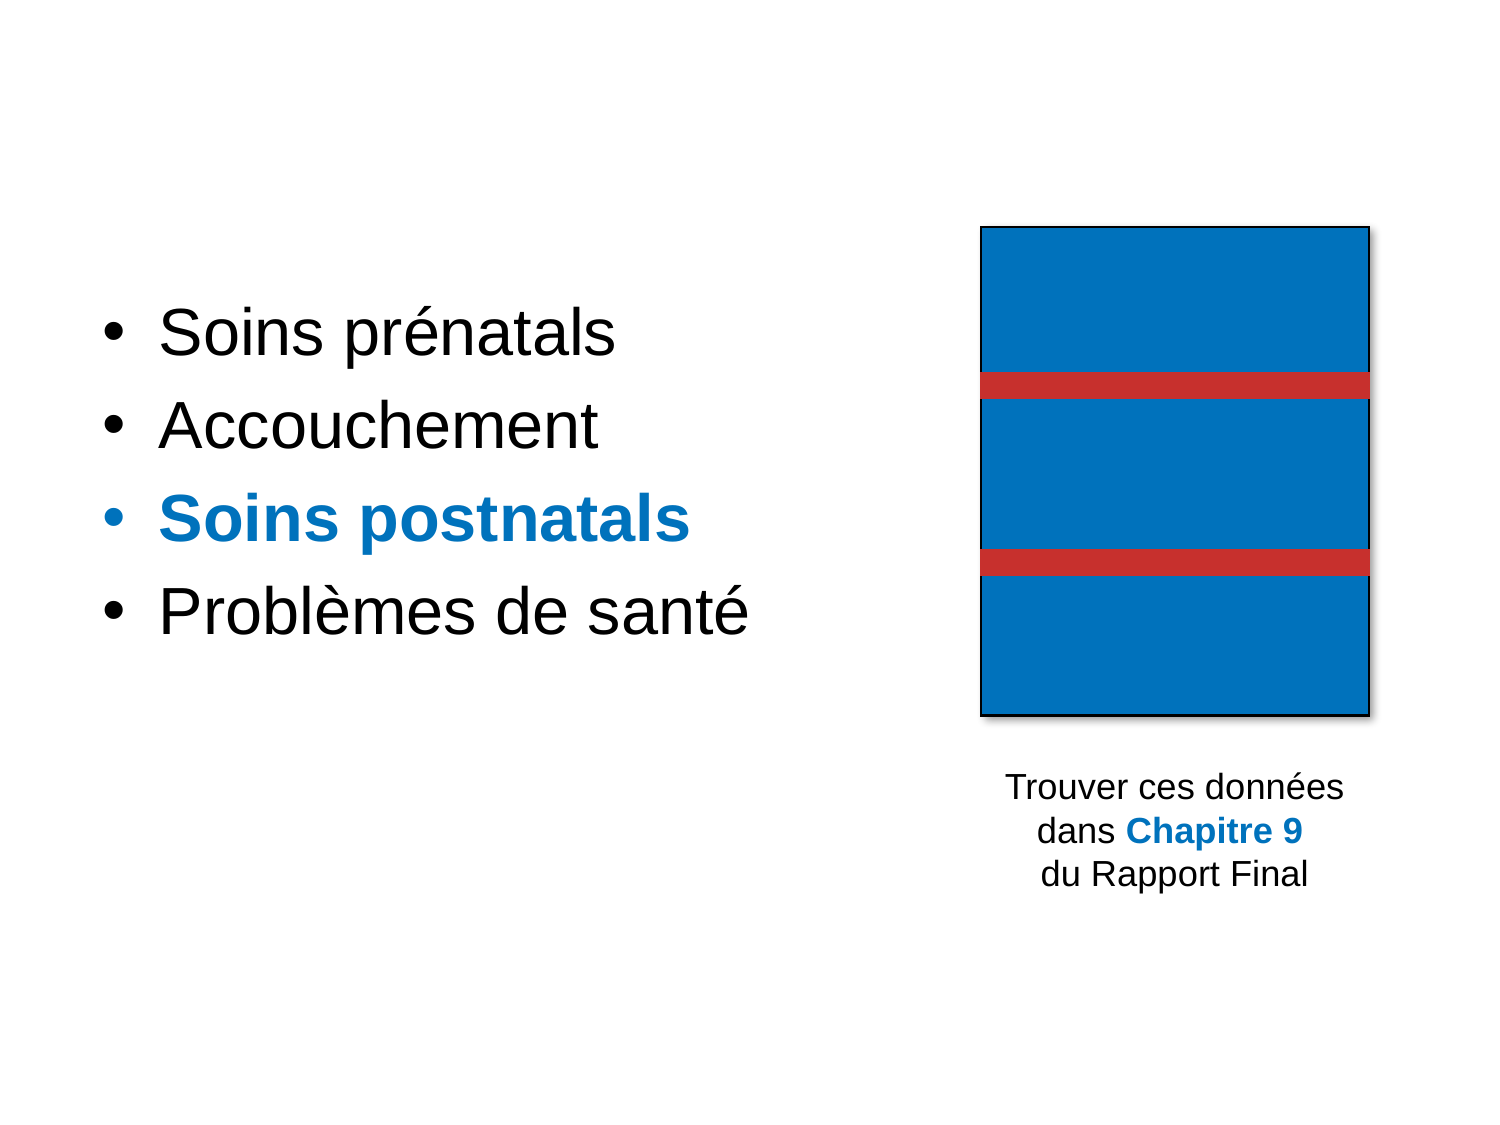

Soins prénatals
Accouchement
Soins postnatals
Problèmes de santé
Trouver ces données dans Chapitre 9
du Rapport Final